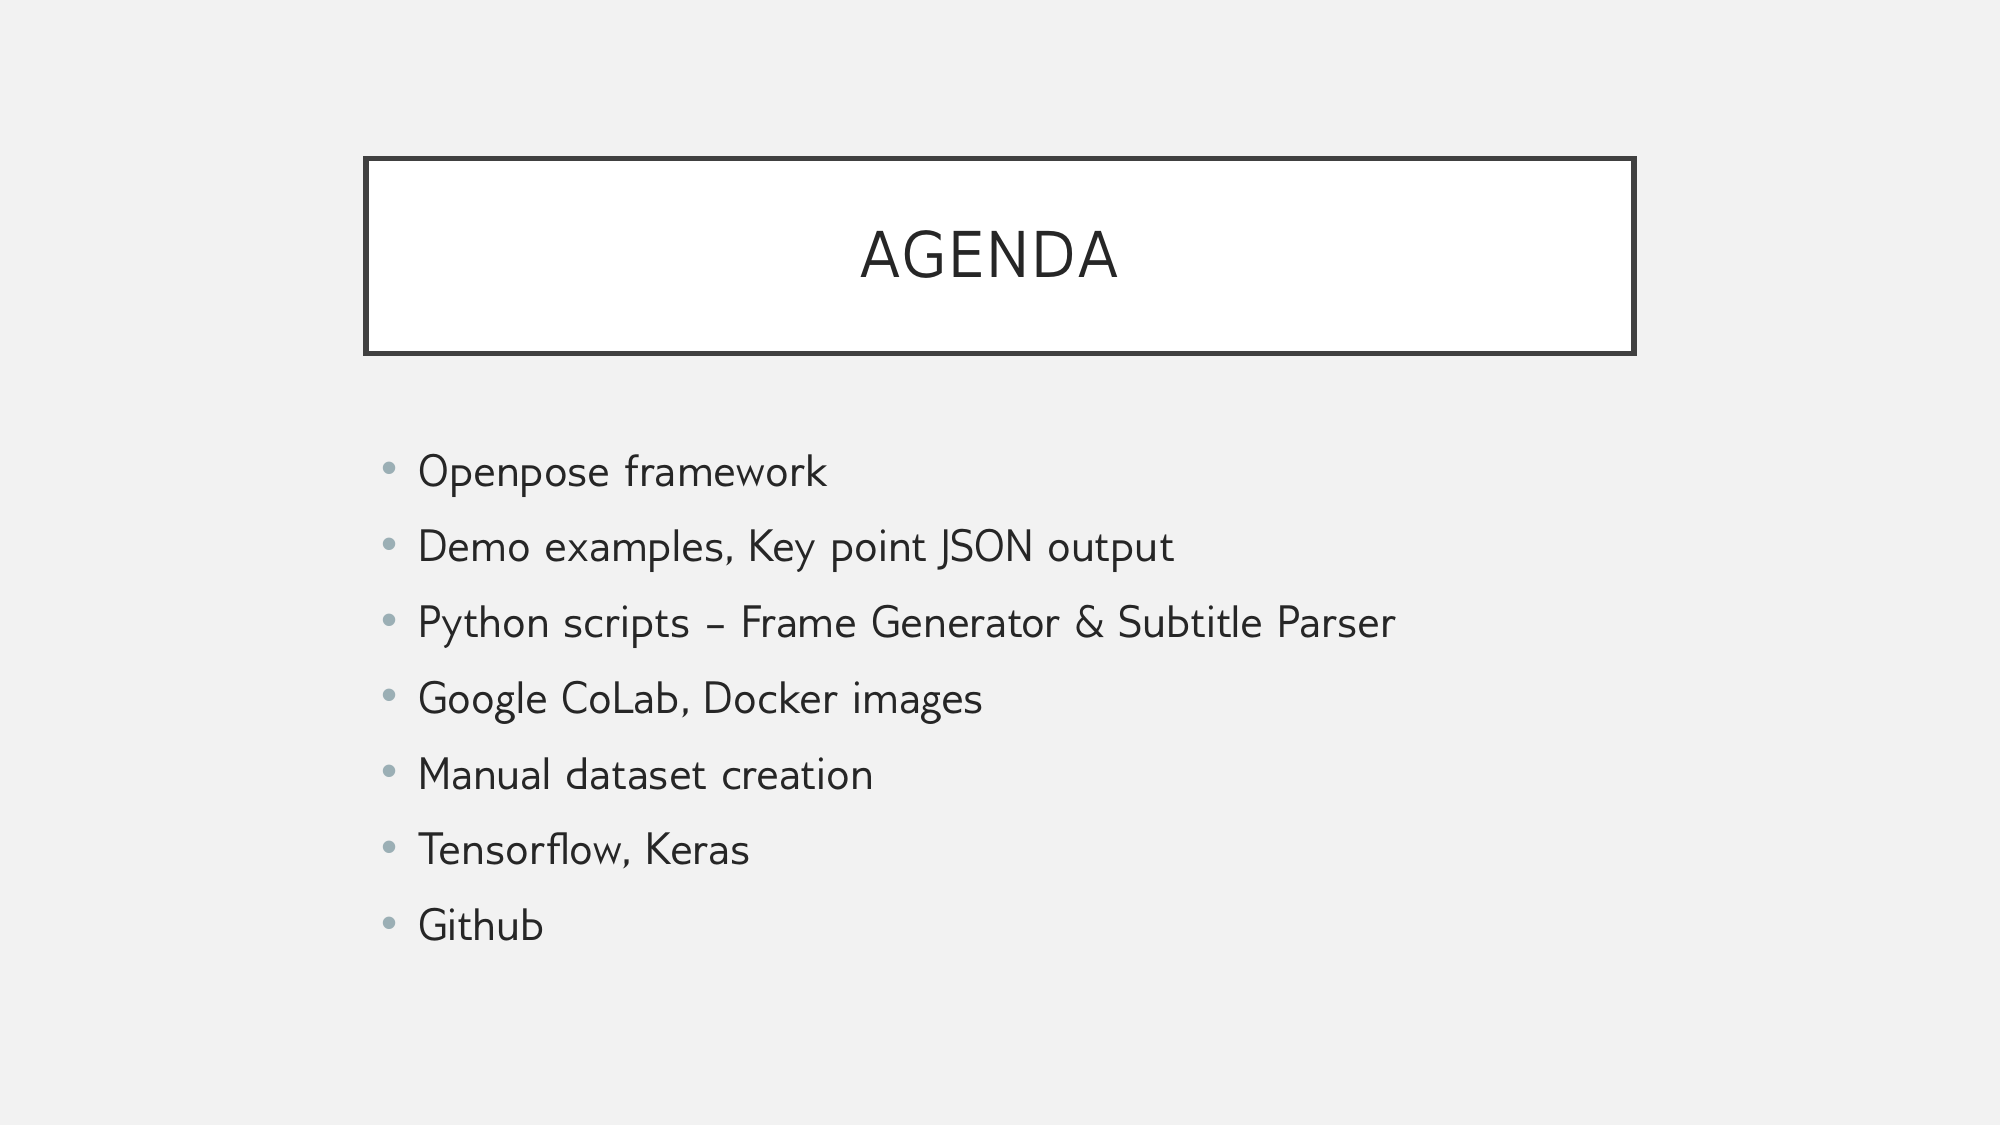

# Agenda
Openpose framework
Demo examples, Key point JSON output
Python scripts – Frame Generator & Subtitle Parser
Google CoLab, Docker images
Manual dataset creation
Tensorflow, Keras
Github